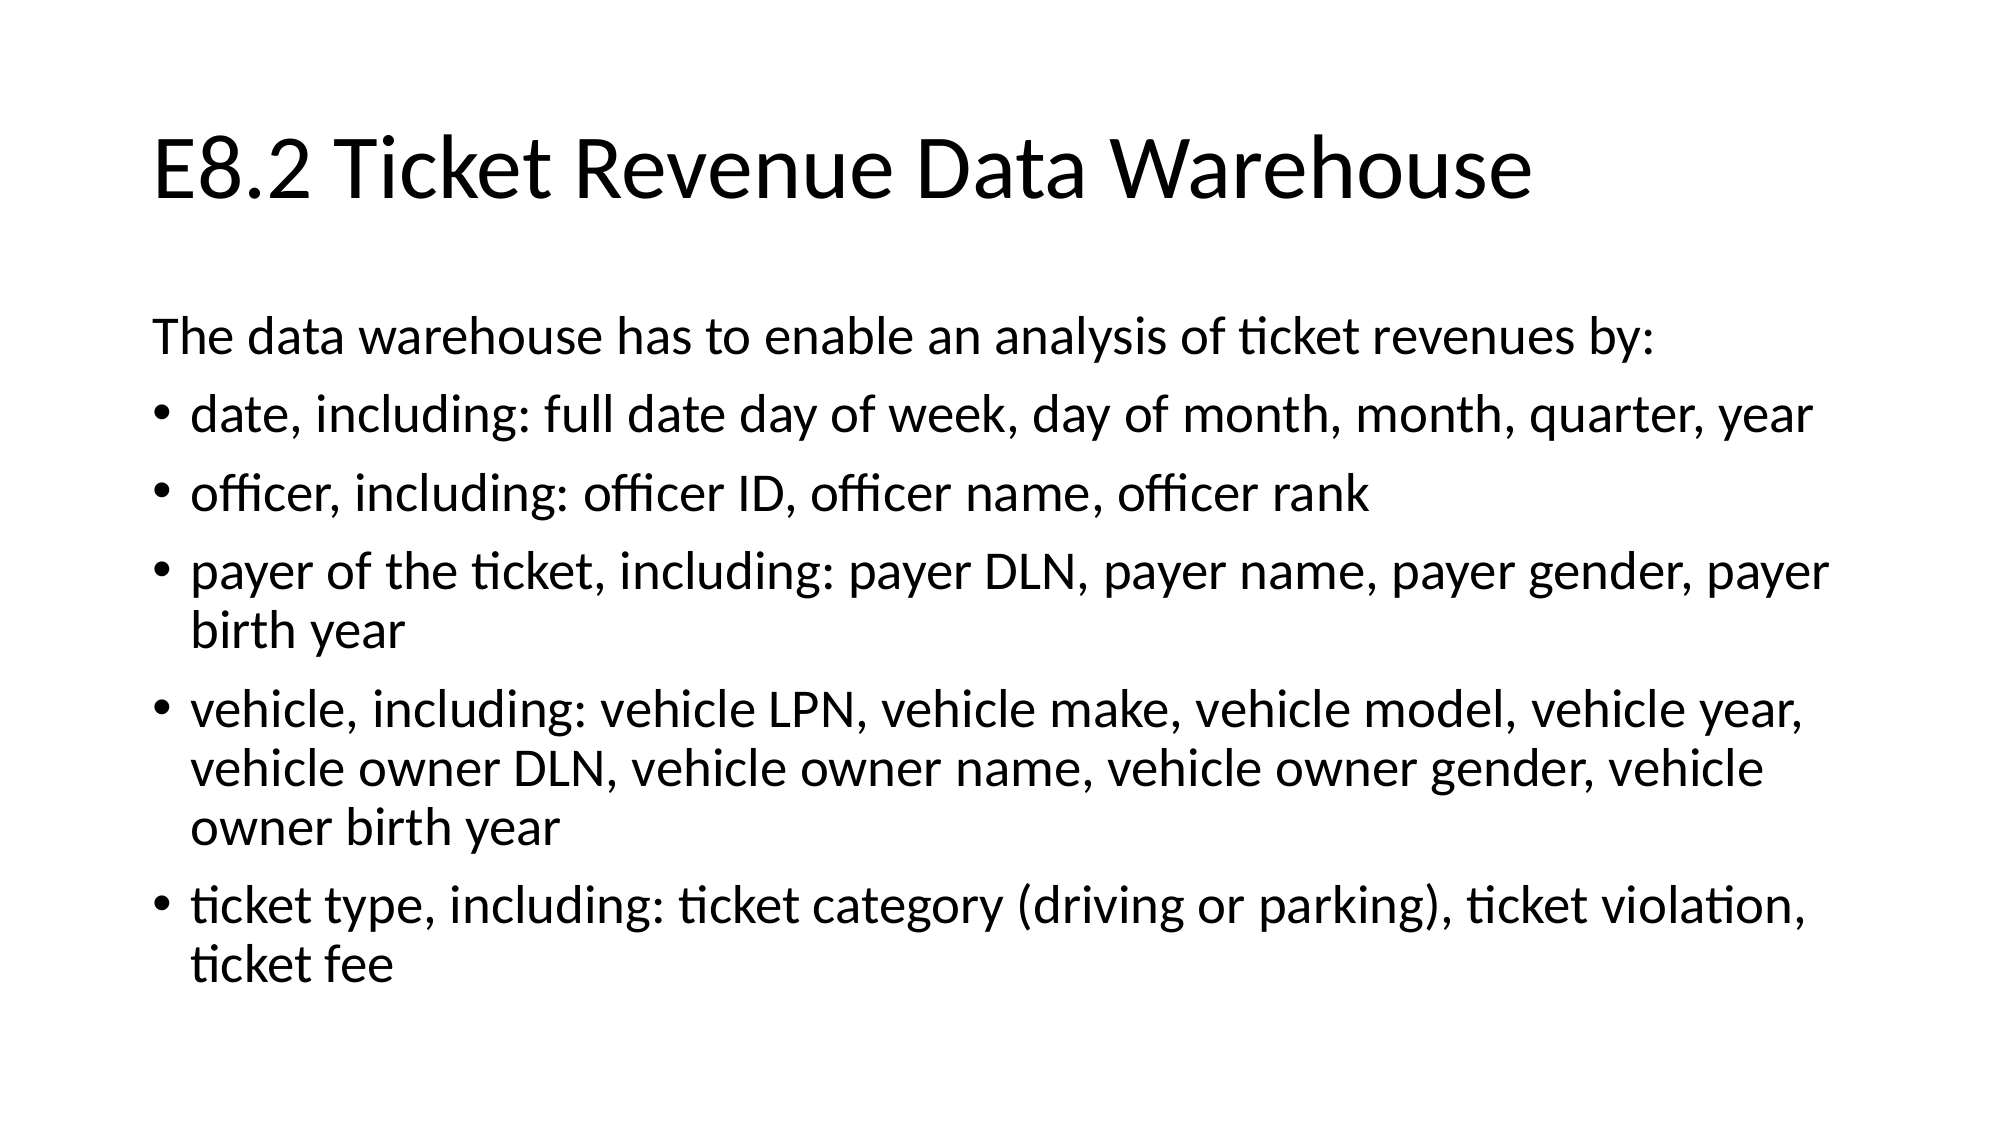

# E8.2 Ticket Revenue Data Warehouse
The data warehouse has to enable an analysis of ticket revenues by:
date, including: full date day of week, day of month, month, quarter, year
officer, including: officer ID, officer name, officer rank
payer of the ticket, including: payer DLN, payer name, payer gender, payer birth year
vehicle, including: vehicle LPN, vehicle make, vehicle model, vehicle year, vehicle owner DLN, vehicle owner name, vehicle owner gender, vehicle owner birth year
ticket type, including: ticket category (driving or parking), ticket violation, ticket fee